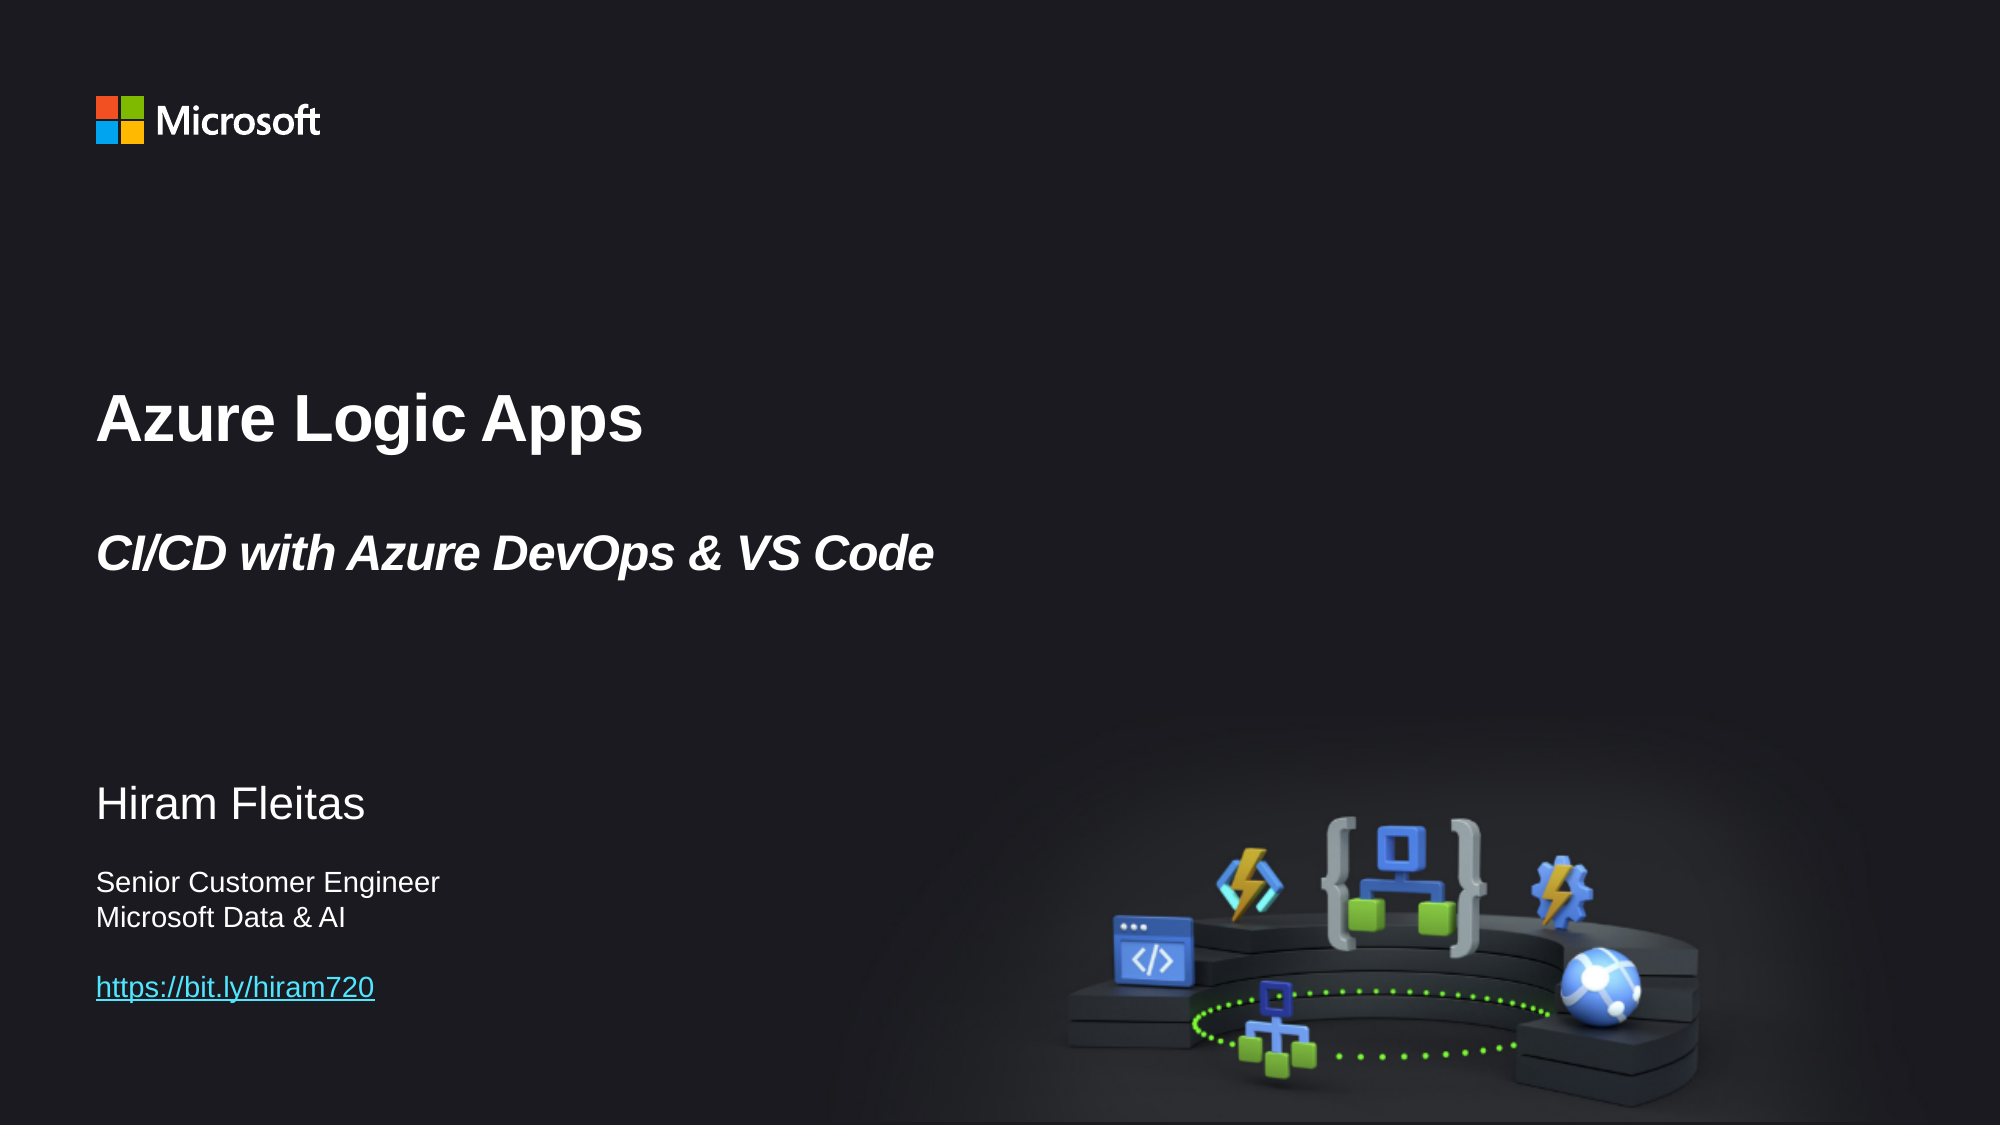

# Azure Logic Apps CI/CD with Azure DevOps & VS Code
Hiram Fleitas

Senior Customer Engineer
Microsoft Data & AI

https://bit.ly/hiram720